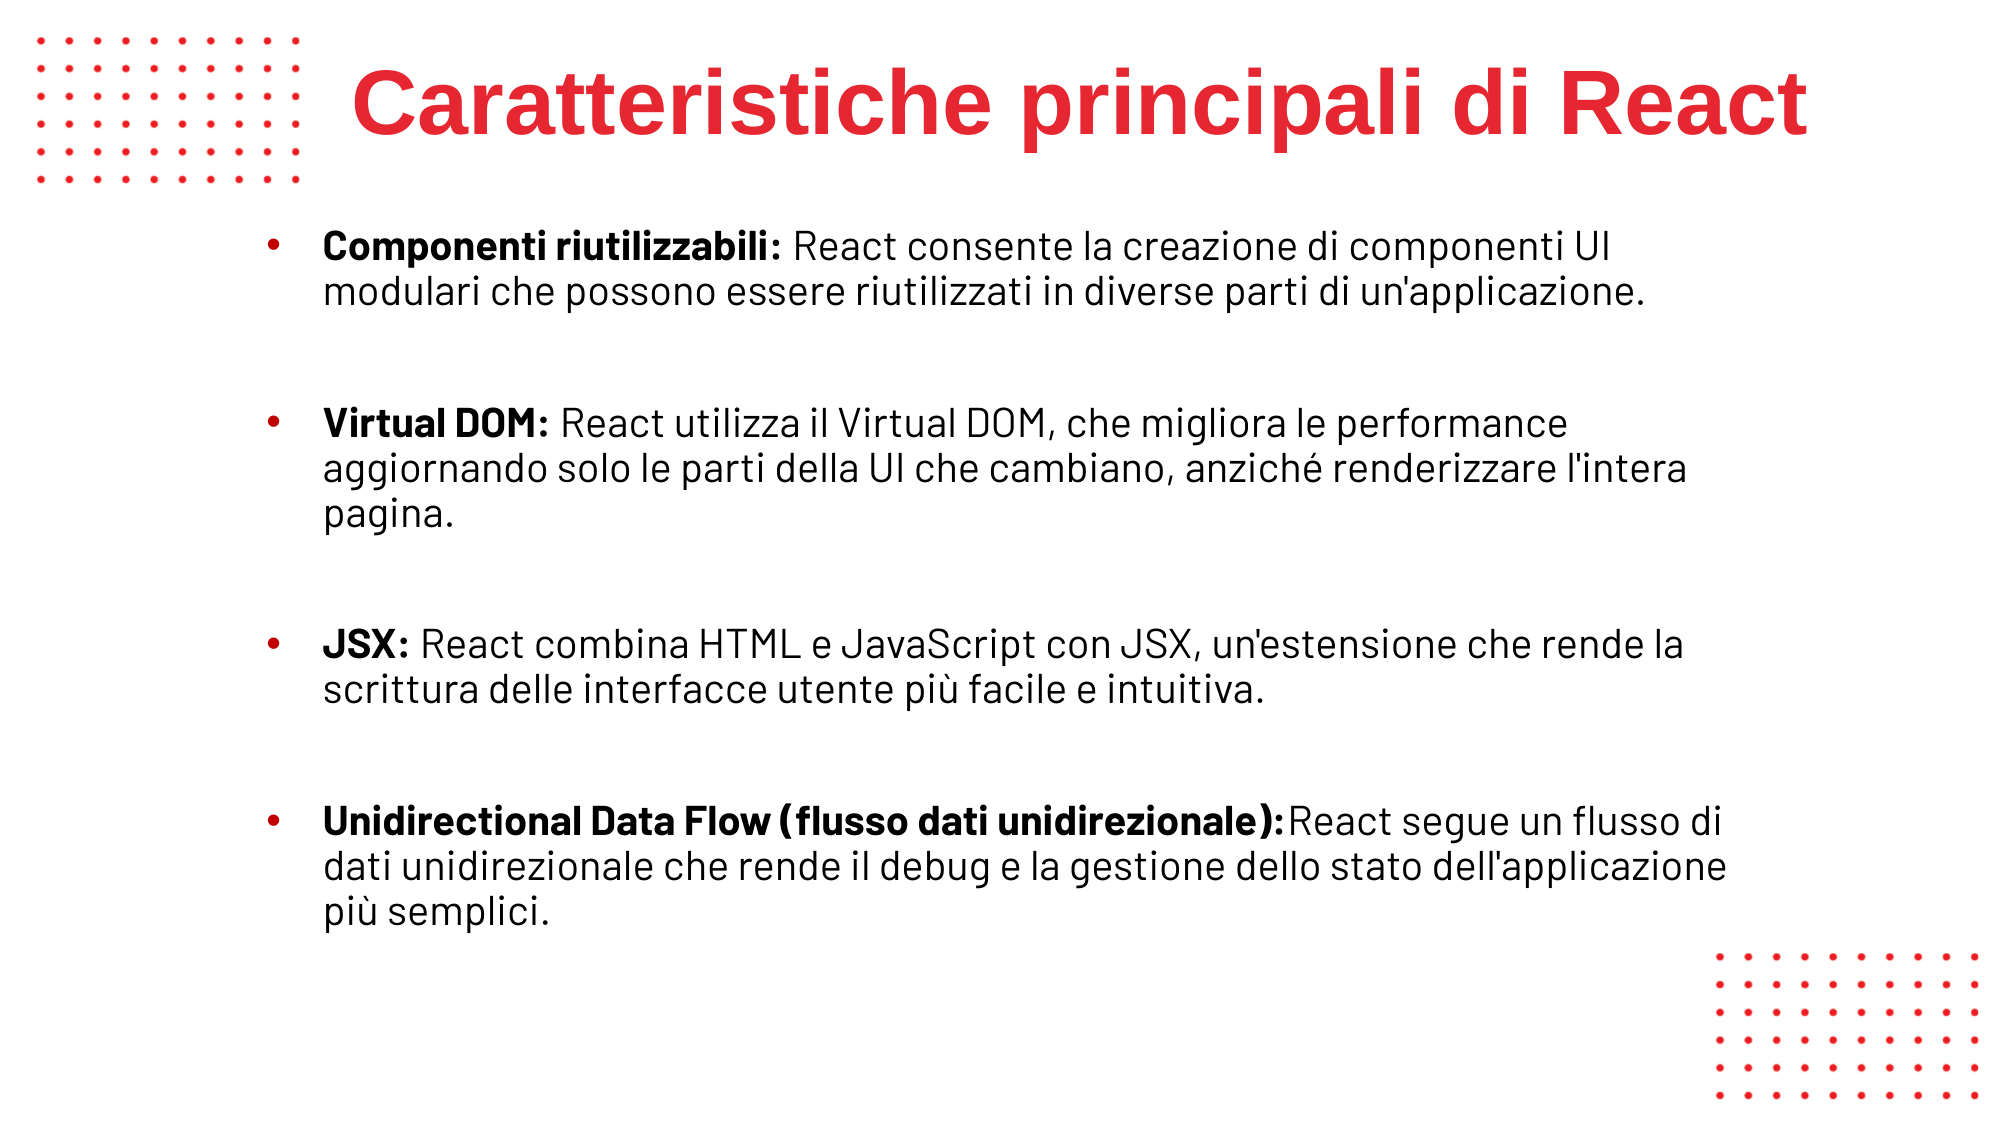

# Caratteristiche principali di React
Componenti riutilizzabili: React consente la creazione di componenti UI modulari che possono essere riutilizzati in diverse parti di un'applicazione.

Virtual DOM: React utilizza il Virtual DOM, che migliora le performance aggiornando solo le parti della UI che cambiano, anziché renderizzare l'intera pagina.

JSX: React combina HTML e JavaScript con JSX, un'estensione che rende la scrittura delle interfacce utente più facile e intuitiva.

Unidirectional Data Flow (flusso dati unidirezionale):React segue un flusso di dati unidirezionale che rende il debug e la gestione dello stato dell'applicazione più semplici.